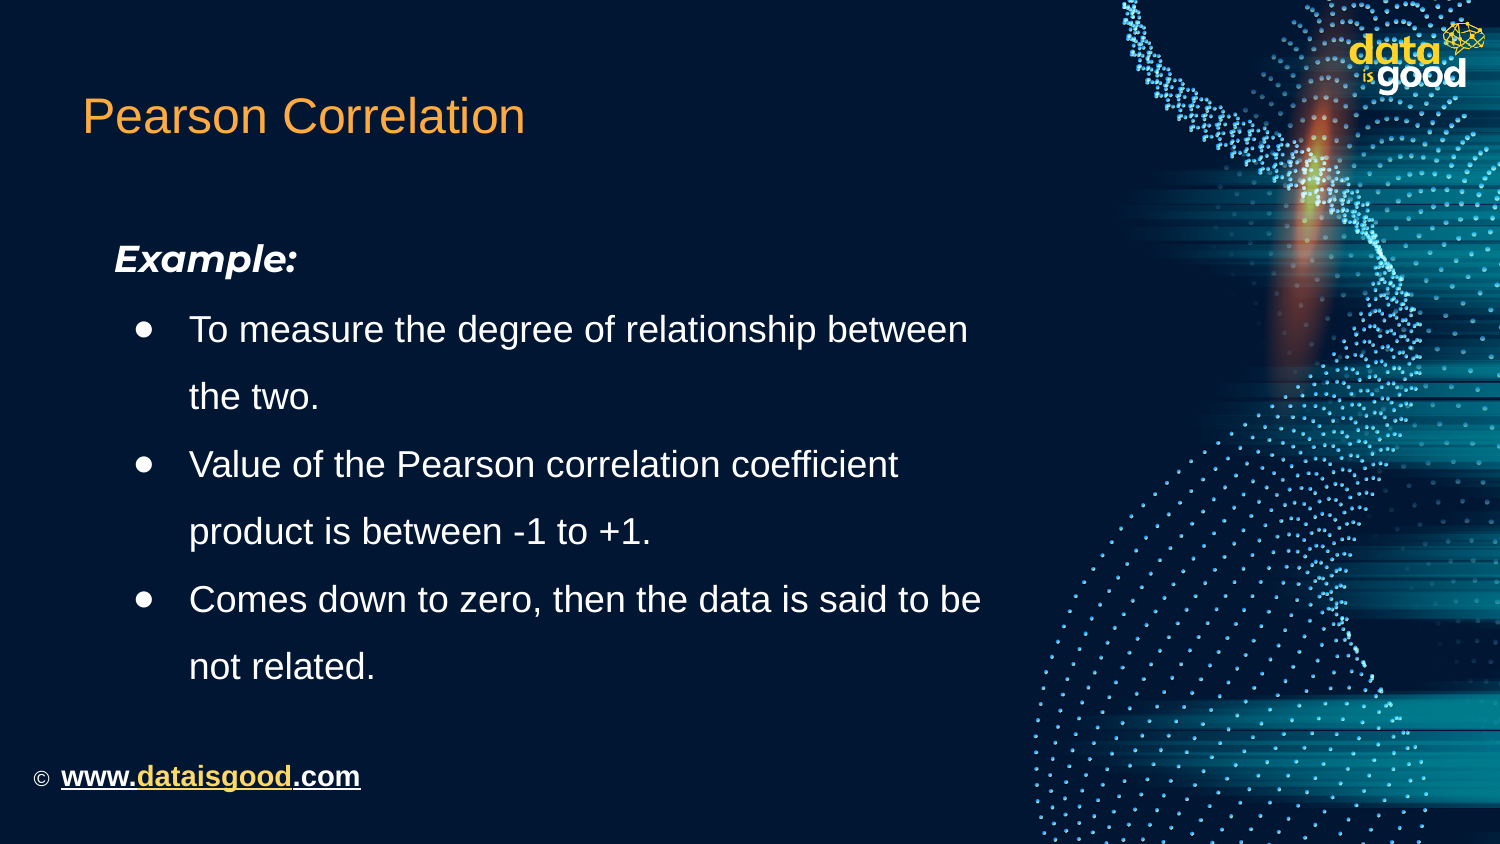

# Pearson Correlation
Example:
To measure the degree of relationship between the two.
Value of the Pearson correlation coefficient product is between -1 to +1.
Comes down to zero, then the data is said to be not related.